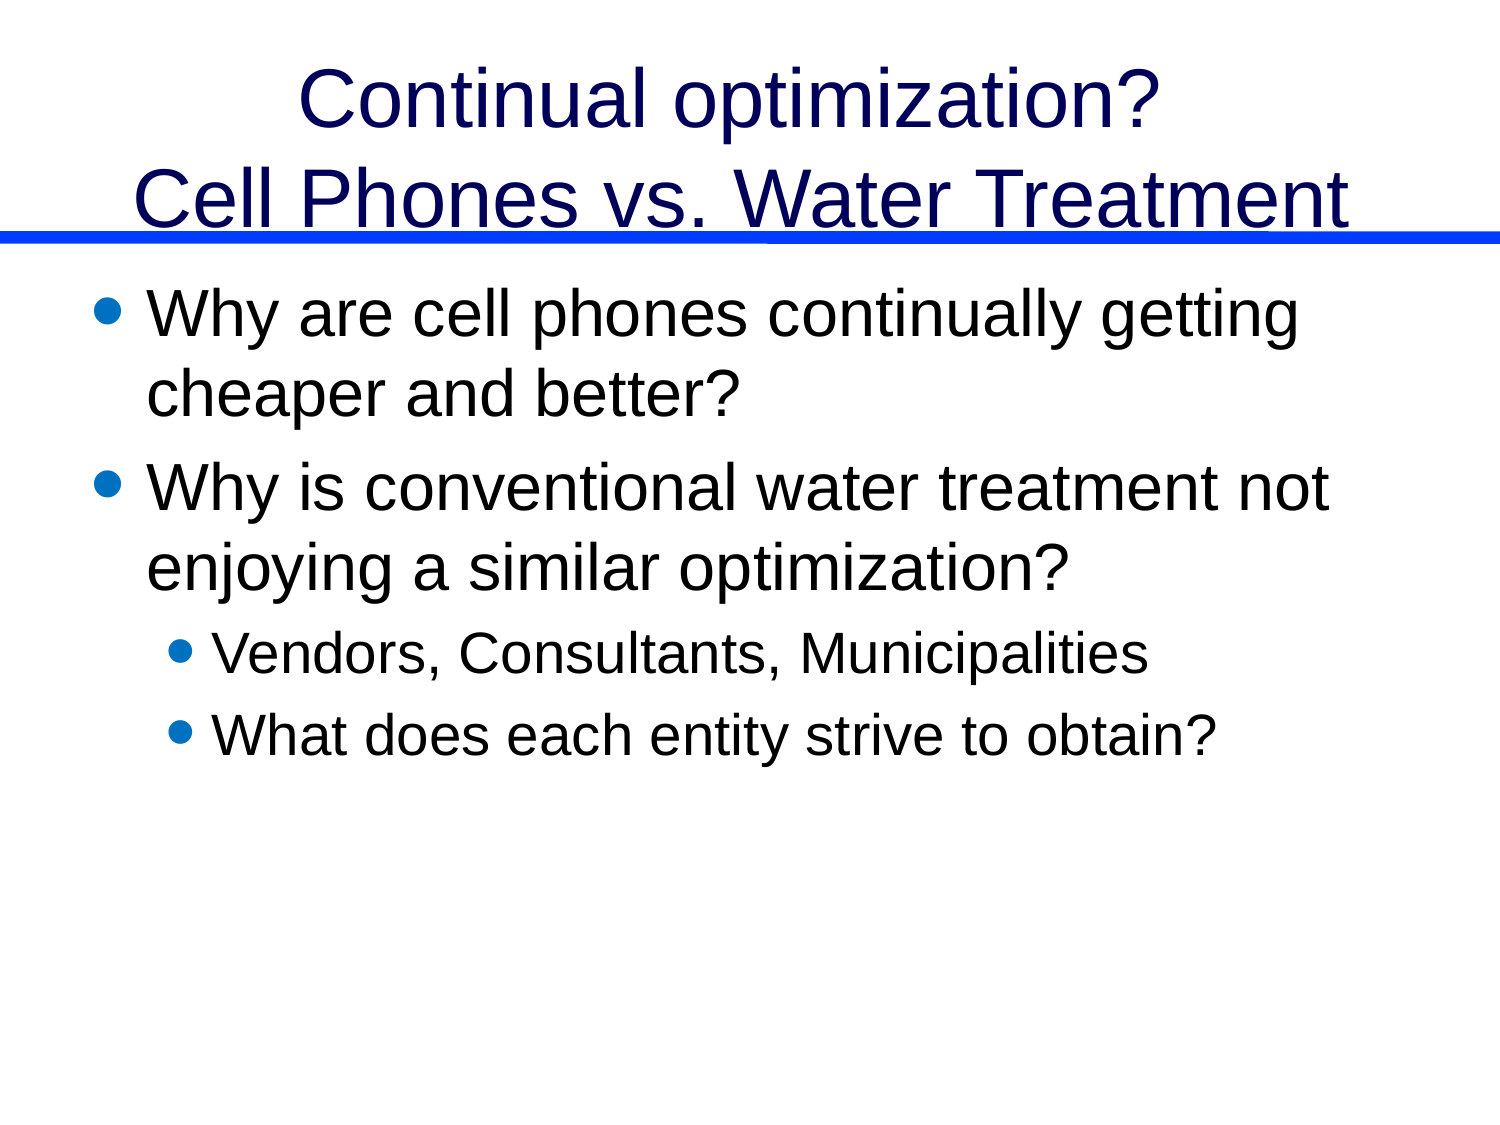

# Continual optimization? Cell Phones vs. Water Treatment
Why are cell phones continually getting cheaper and better?
Why is conventional water treatment not enjoying a similar optimization?
Vendors, Consultants, Municipalities
What does each entity strive to obtain?